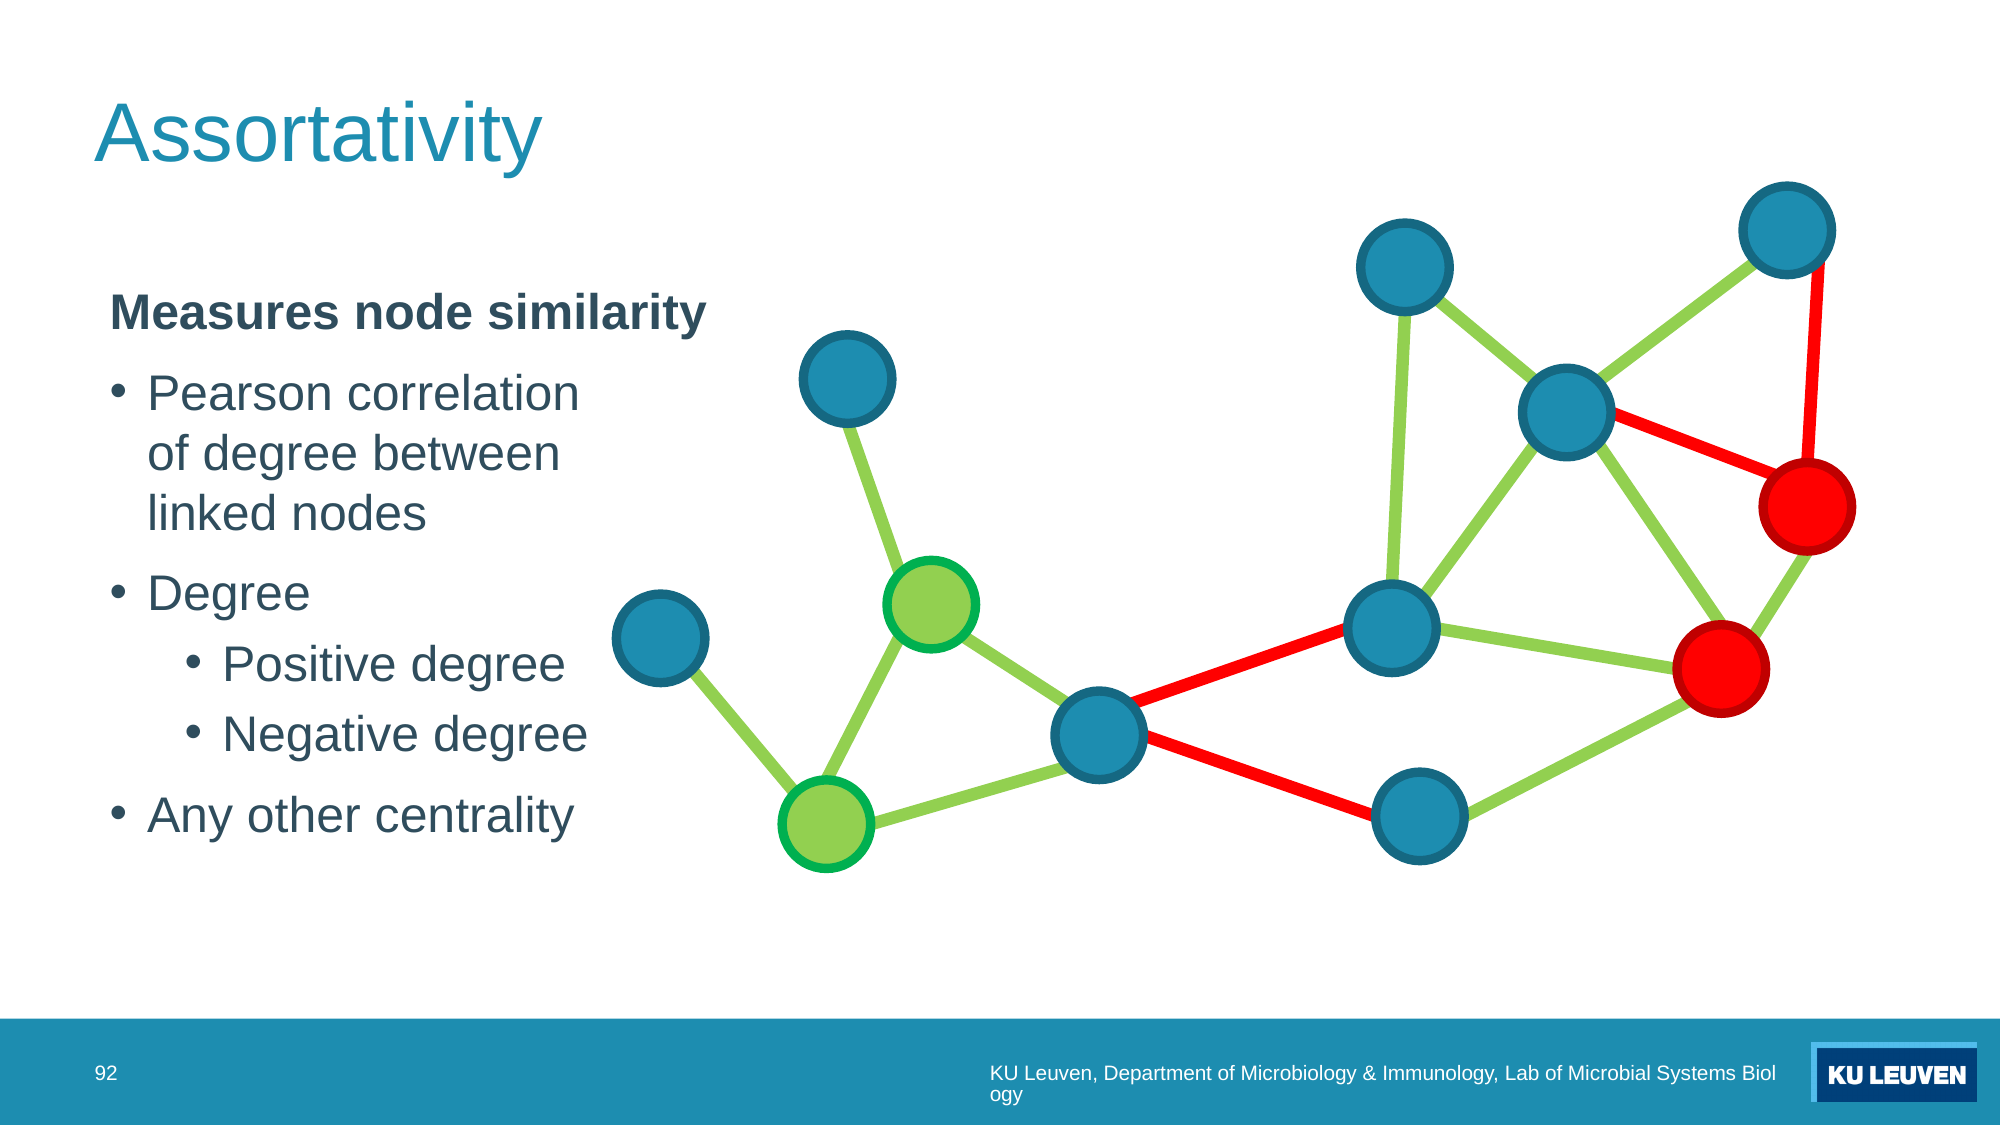

# Assortativity

Measures node similarity
Pearson correlation
of degree between
linked nodes
Degree
Positive degree
Negative degree
Any other centrality

92
KU Leuven, Department of Microbiology & Immunology, Lab of Microbial Systems Biology